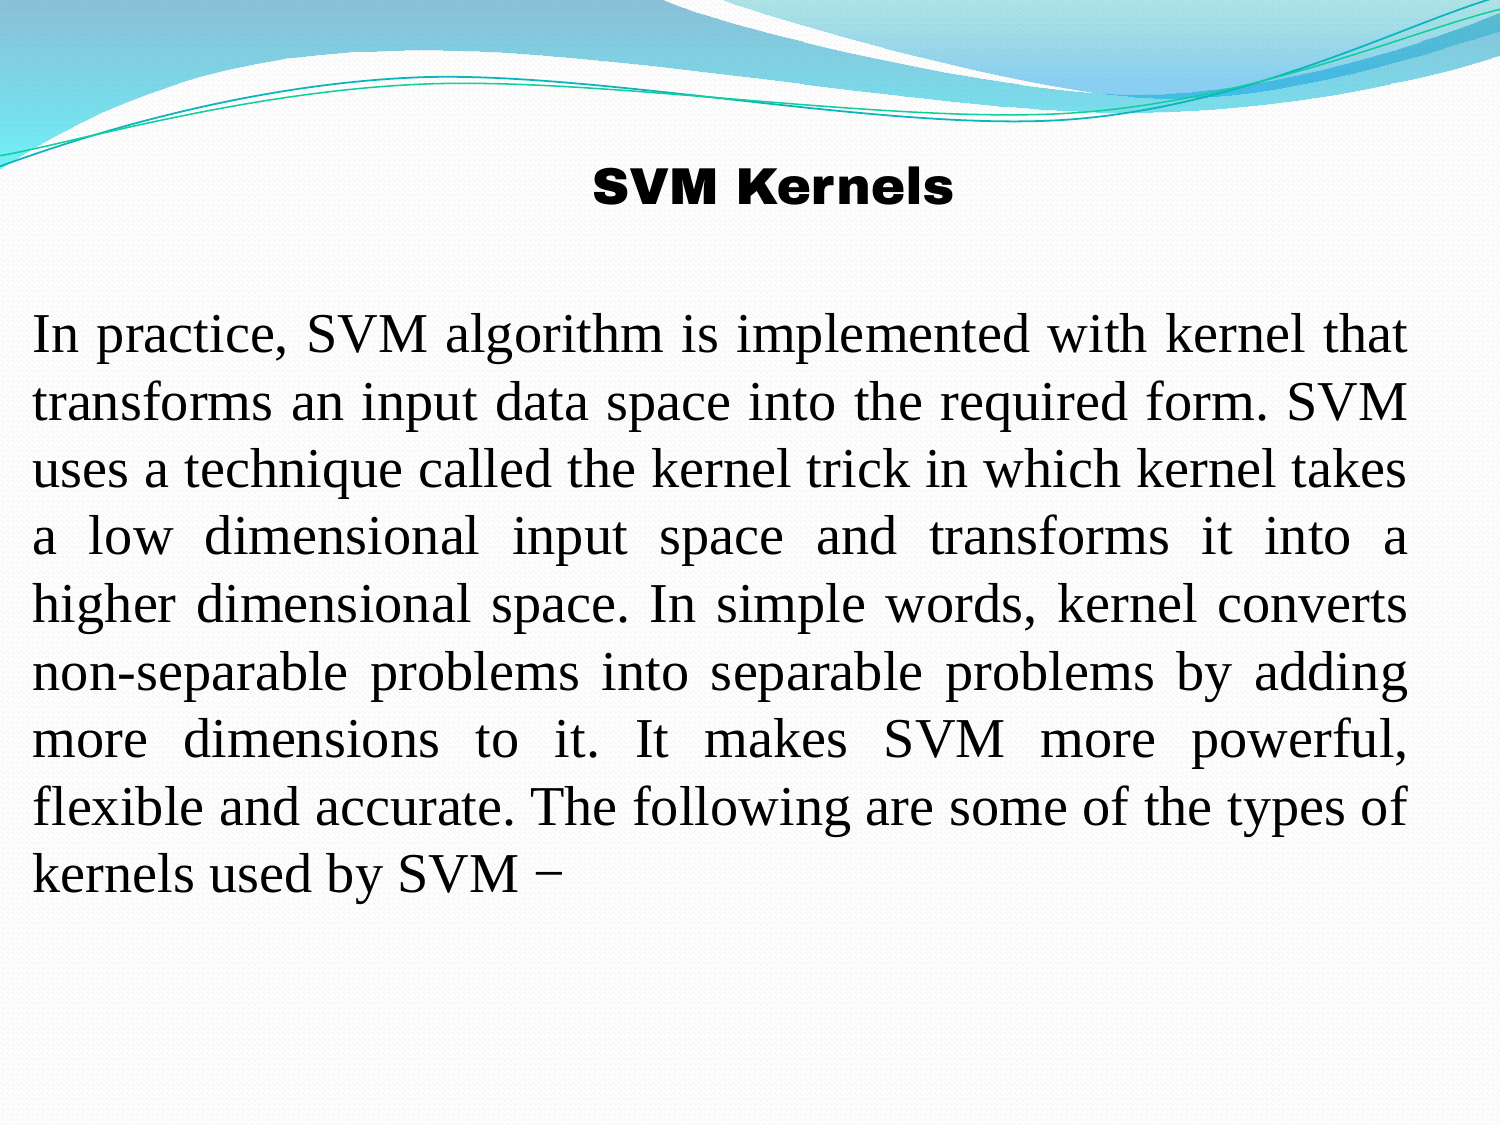

# SVM Kernels
In practice, SVM algorithm is implemented with kernel that transforms an input data space into the required form. SVM uses a technique called the kernel trick in which kernel takes a low dimensional input space and transforms it into a higher dimensional space. In simple words, kernel converts non-separable problems into separable problems by adding more dimensions to it. It makes SVM more powerful, flexible and accurate. The following are some of the types of kernels used by SVM −